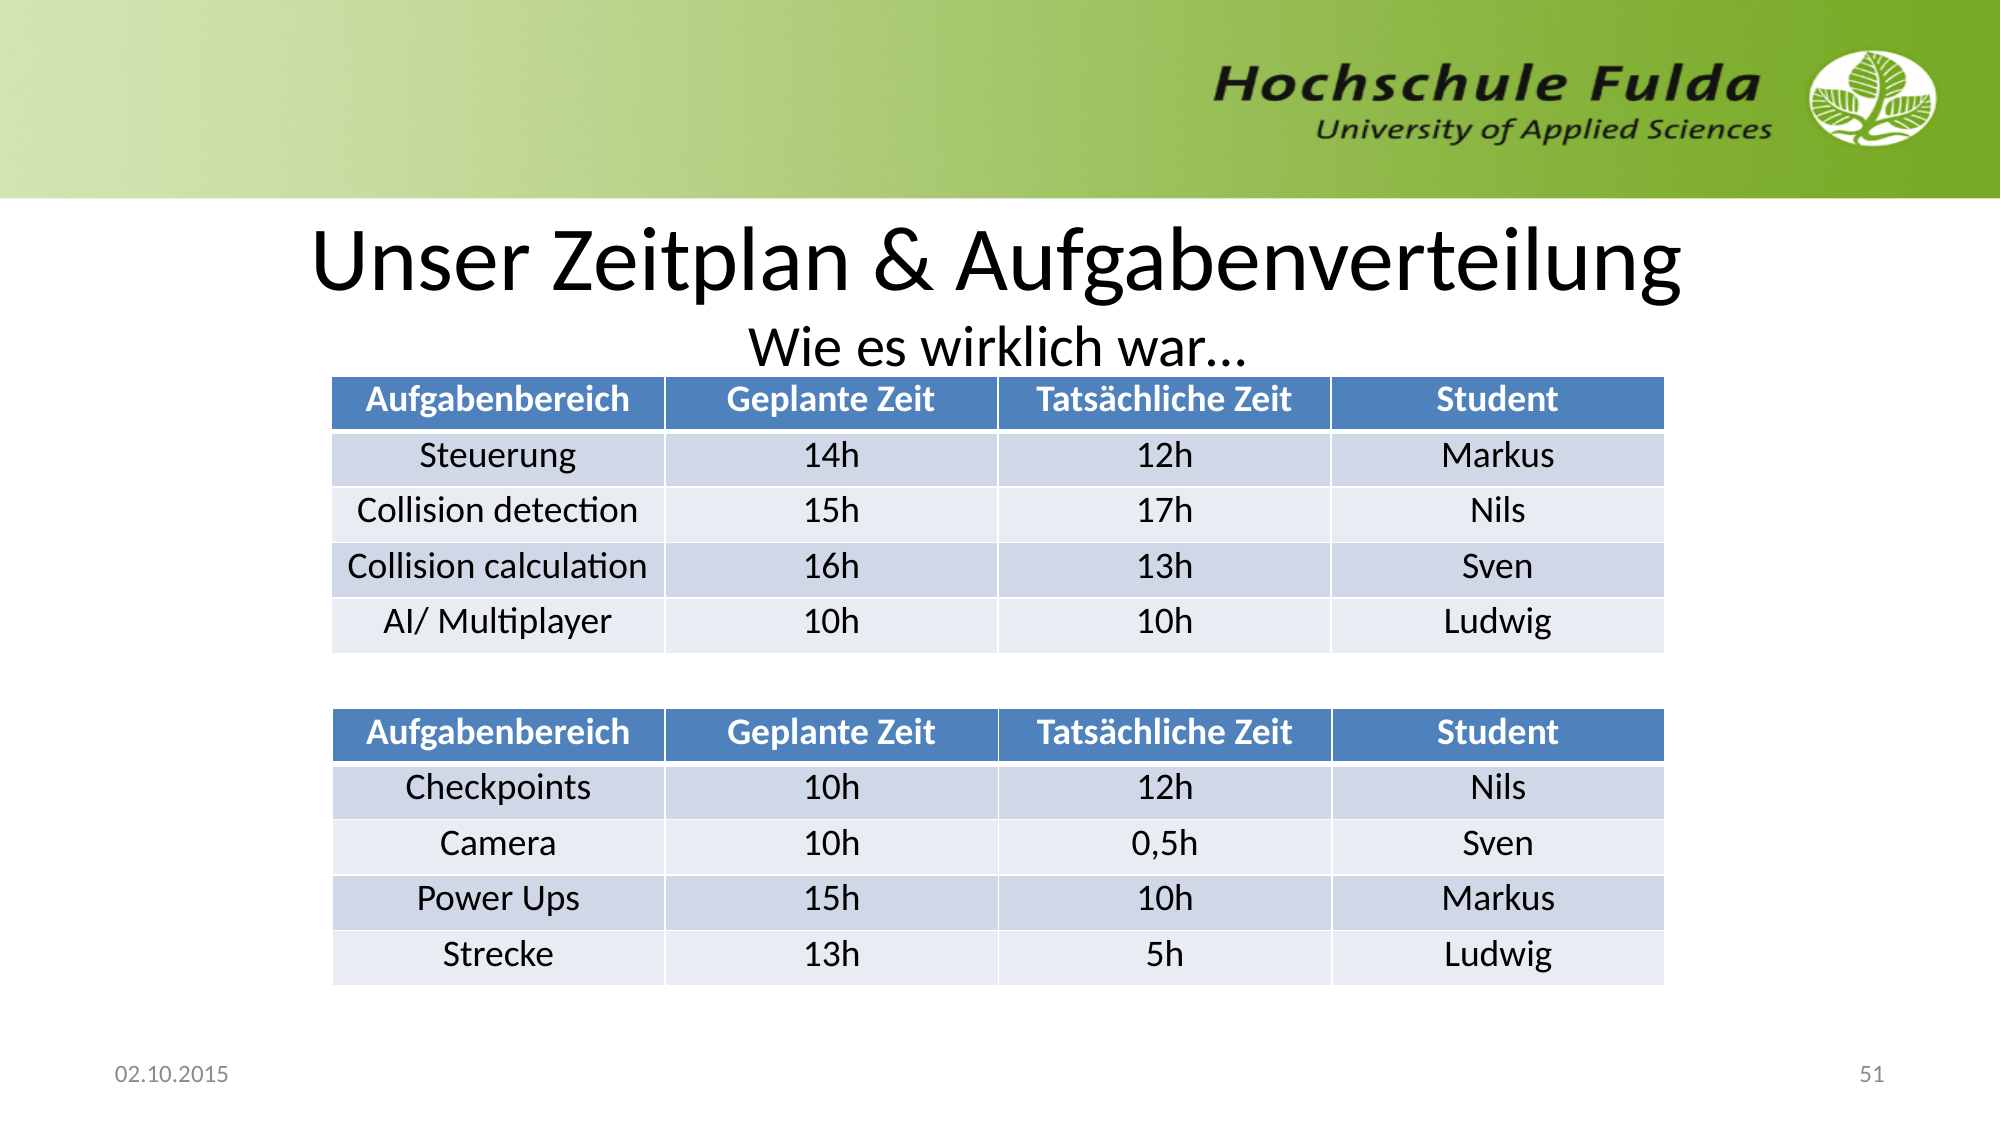

# Unser Zeitplan & Aufgabenverteilung Wie es wirklich war…
| Aufgabenbereich | Geplante Zeit | Tatsächliche Zeit | Student |
| --- | --- | --- | --- |
| Steuerung | 14h | 12h | Markus |
| Collision detection | 15h | 17h | Nils |
| Collision calculation | 16h | 13h | Sven |
| AI/ Multiplayer | 10h | 10h | Ludwig |

| Aufgabenbereich | Geplante Zeit | Tatsächliche Zeit | Student |
| --- | --- | --- | --- |
| Checkpoints | 10h | 12h | Nils |
| Camera | 10h | 0,5h | Sven |
| Power Ups | 15h | 10h | Markus |
| Strecke | 13h | 5h | Ludwig |
02.10.2015
51